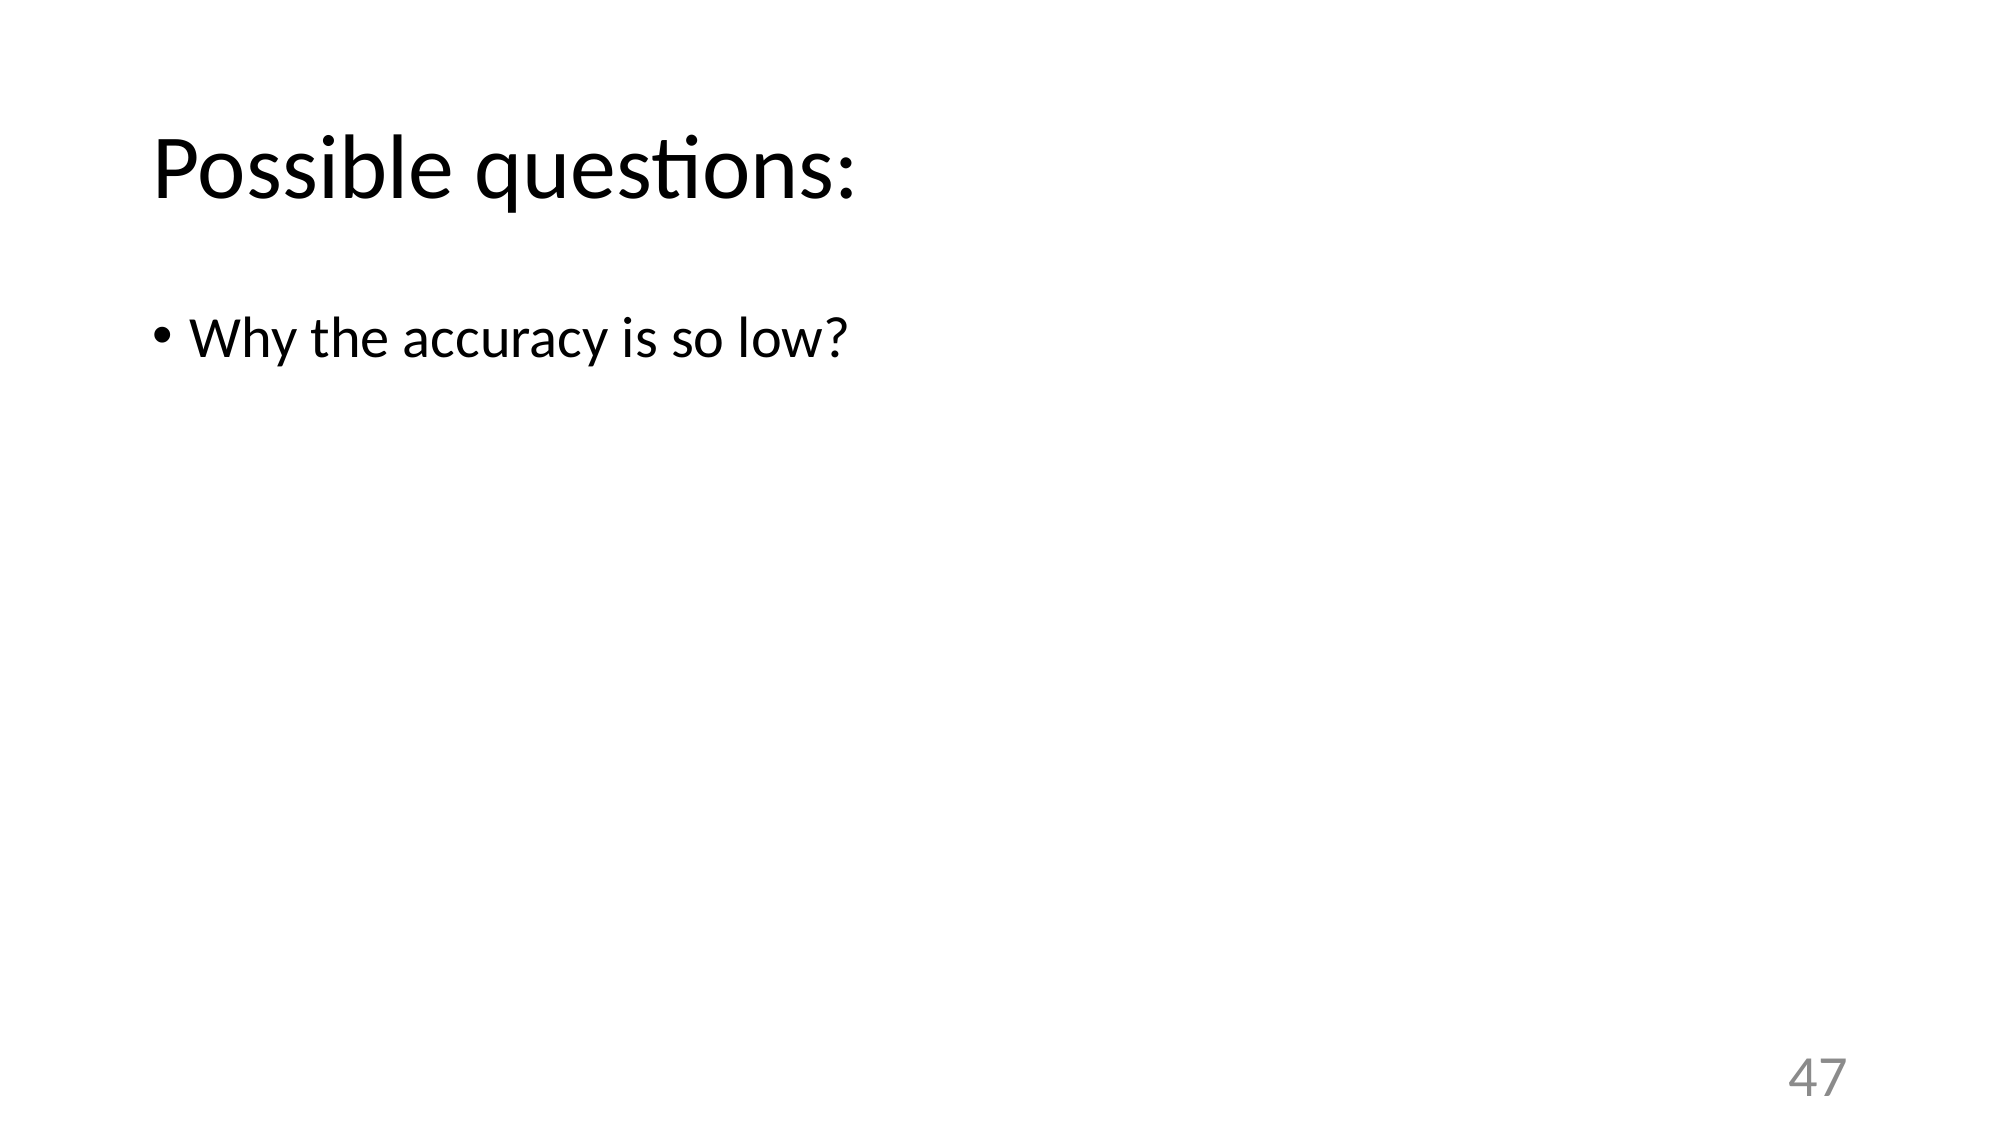

# Possible questions:
Why the accuracy is so low?

47